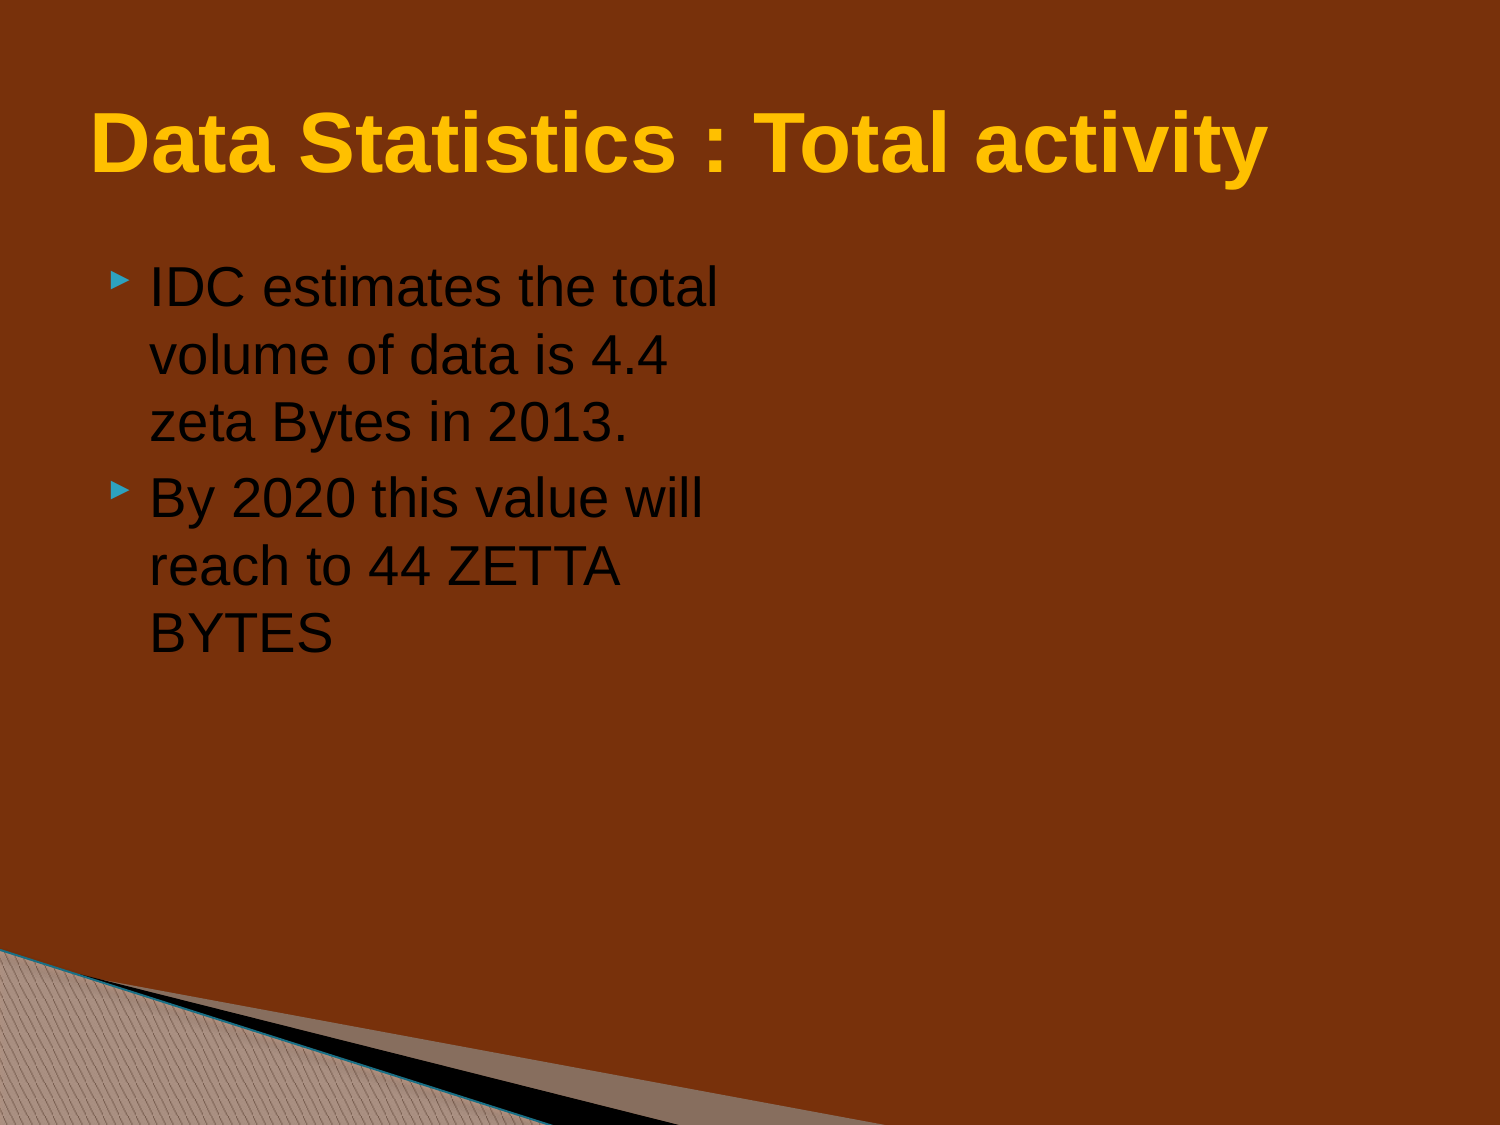

# Data Statistics : Total activity
IDC estimates the total volume of data is 4.4 zeta Bytes in 2013.
By 2020 this value will reach to 44 ZETTA BYTES